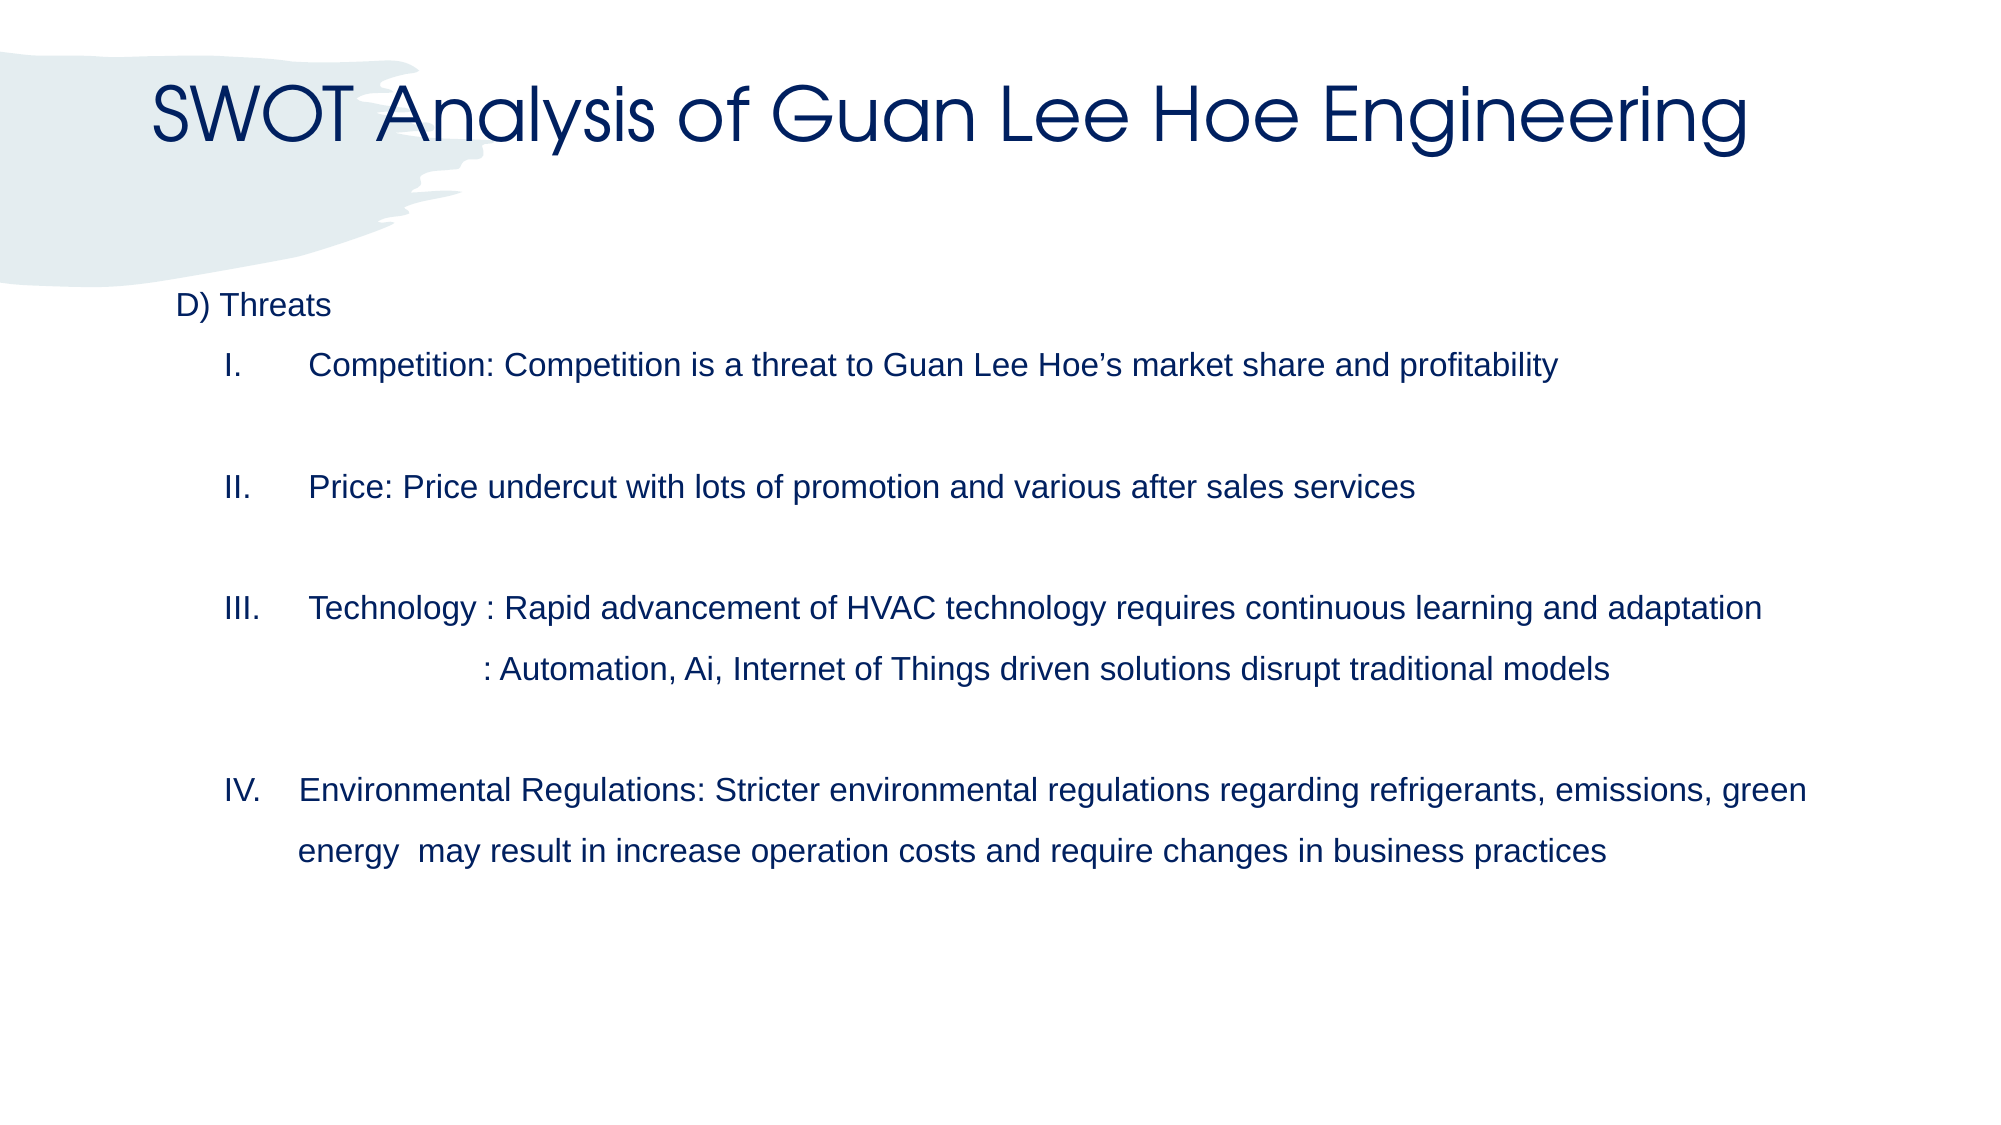

# SWOT Analysis of Guan Lee Hoe Engineering
 D) Threats
Competition: Competition is a threat to Guan Lee Hoe’s market share and profitability

Price: Price undercut with lots of promotion and various after sales services

Technology : Rapid advancement of HVAC technology requires continuous learning and adaptation
                            : Automation, Ai, Internet of Things driven solutions disrupt traditional models

 Environmental Regulations: Stricter environmental regulations regarding refrigerants, emissions, green
        energy  may result in increase operation costs and require changes in business practices